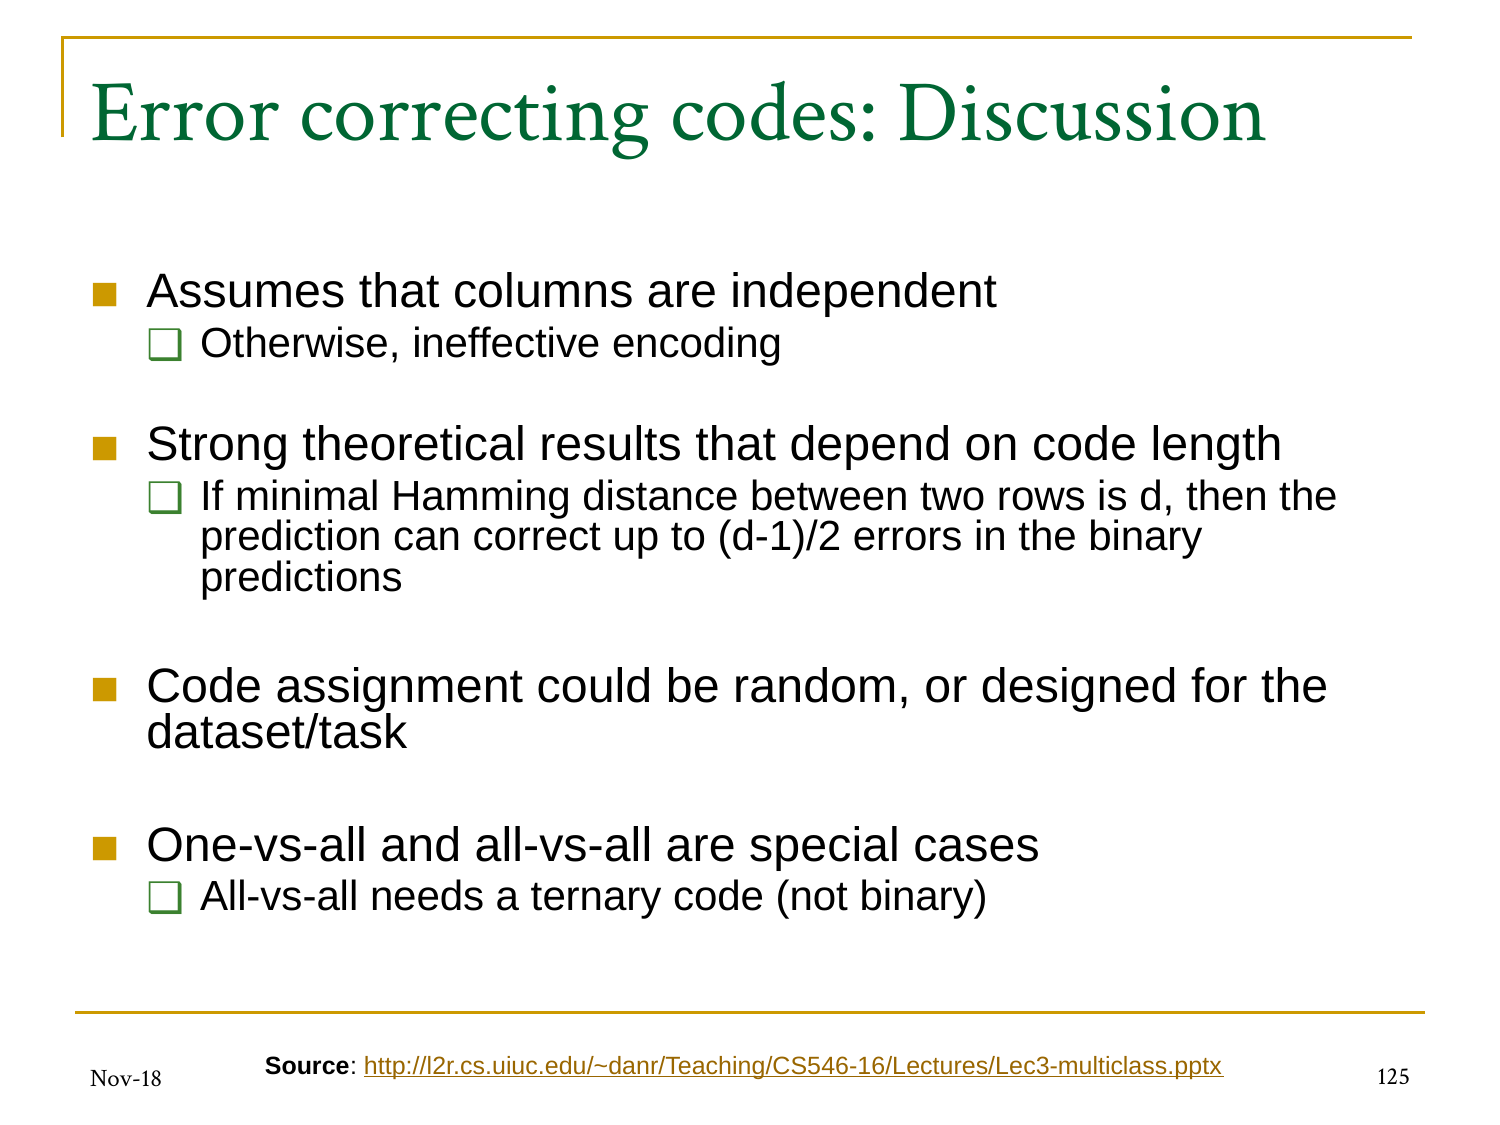

# Error correcting codes: Discussion
Assumes that columns are independent
Otherwise, ineffective encoding

Strong theoretical results that depend on code length
If minimal Hamming distance between two rows is d, then the prediction can correct up to (d-1)/2 errors in the binary predictions

Code assignment could be random, or designed for the dataset/task

One-vs-all and all-vs-all are special cases
All-vs-all needs a ternary code (not binary)

Nov-18
125
Source: http://l2r.cs.uiuc.edu/~danr/Teaching/CS546-16/Lectures/Lec3-multiclass.pptx